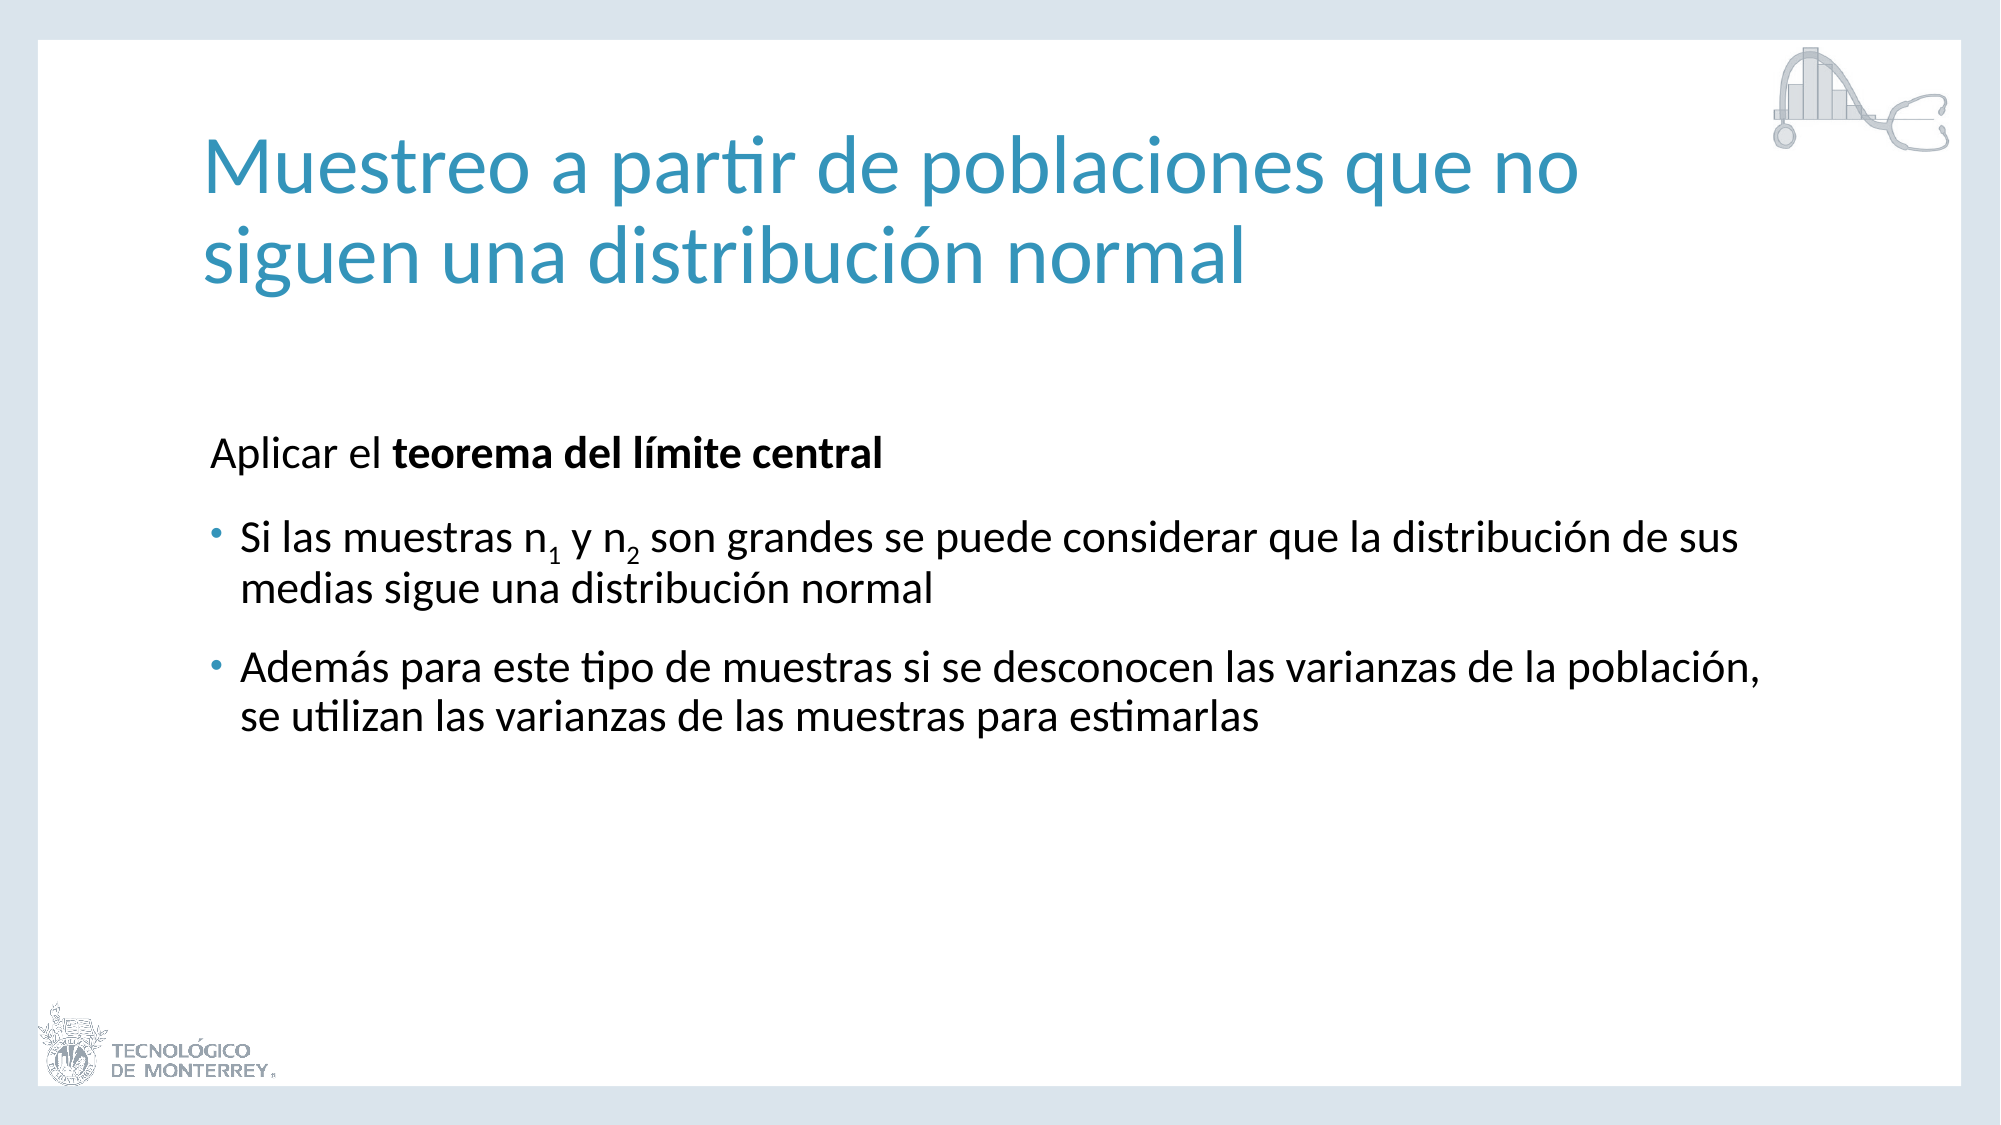

# Muestreo a partir de poblaciones que no siguen una distribución normal

Aplicar el teorema del límite central
Si las muestras n1 y n2 son grandes se puede considerar que la distribución de sus medias sigue una distribución normal
Además para este tipo de muestras si se desconocen las varianzas de la población, se utilizan las varianzas de las muestras para estimarlas